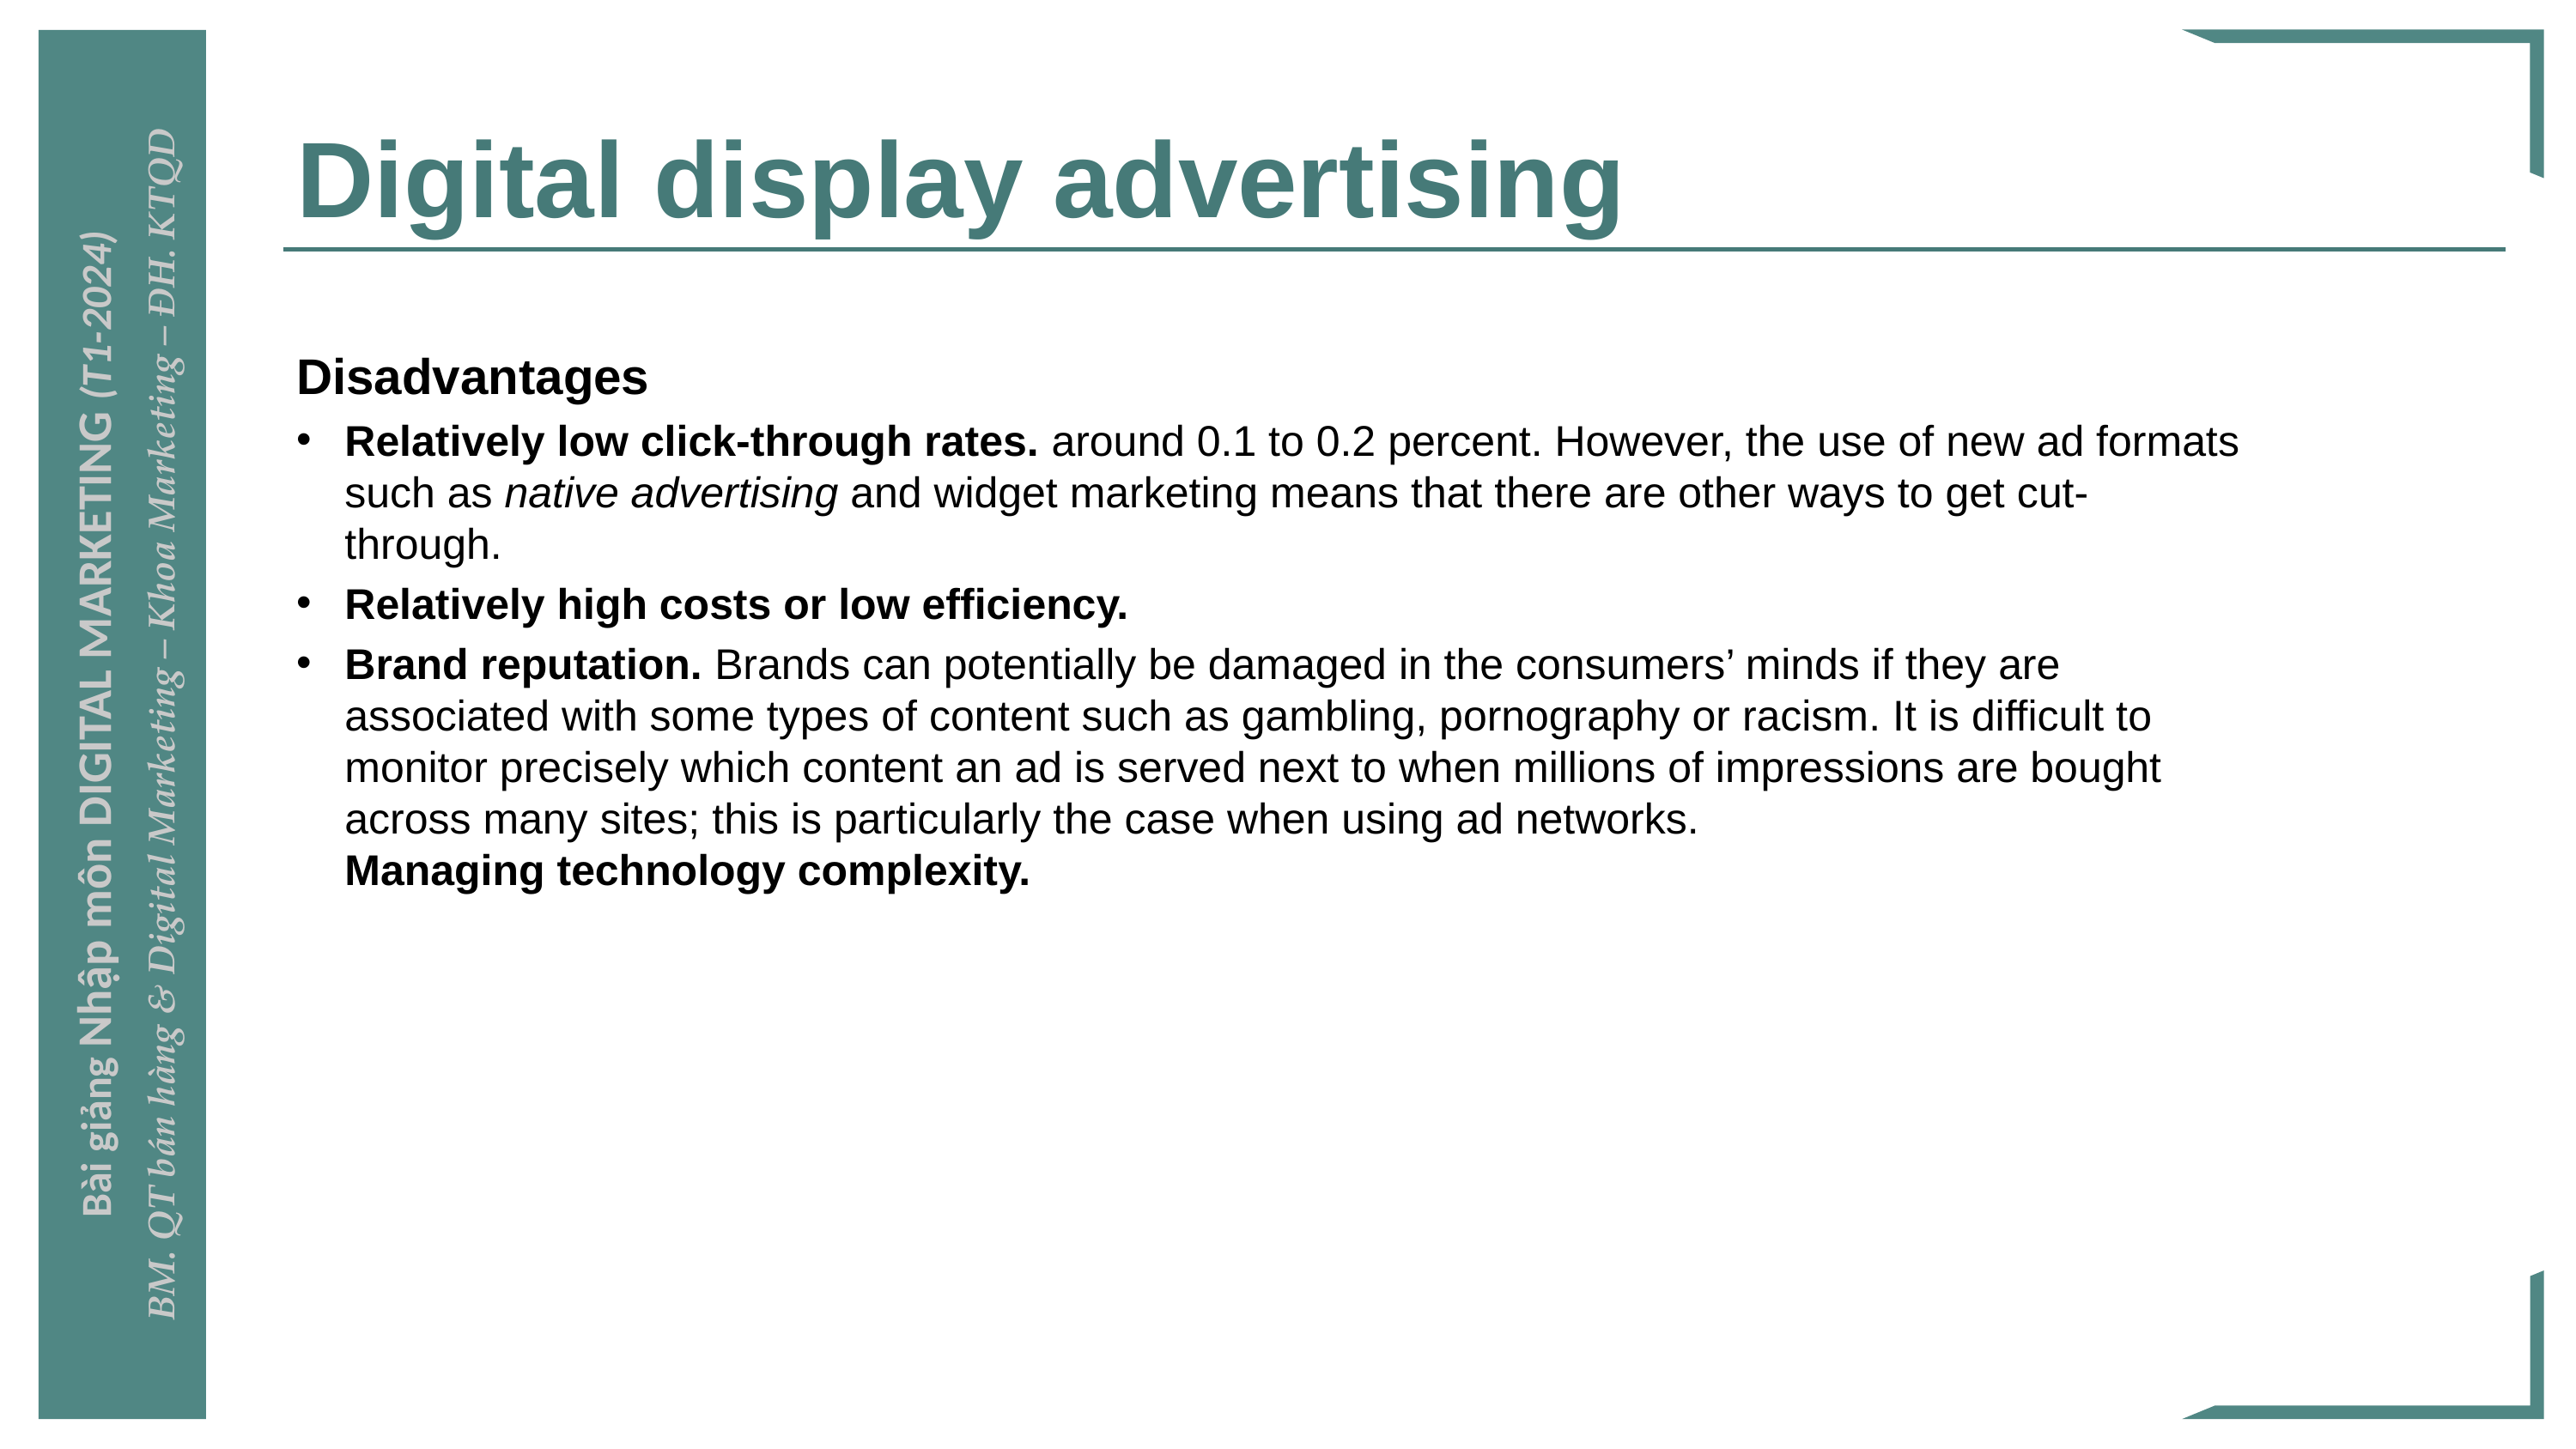

# Digital display advertising
Disadvantages
Relatively low click-through rates. around 0.1 to 0.2 percent. However, the use of new ad formats such as native advertising and widget marketing means that there are other ways to get cut-through.
Relatively high costs or low efficiency.
Brand reputation. Brands can potentially be damaged in the consumers’ minds if they are associated with some types of content such as gambling, pornography or racism. It is difficult to monitor precisely which content an ad is served next to when millions of impressions are bought across many sites; this is particularly the case when using ad networks.
Managing technology complexity.